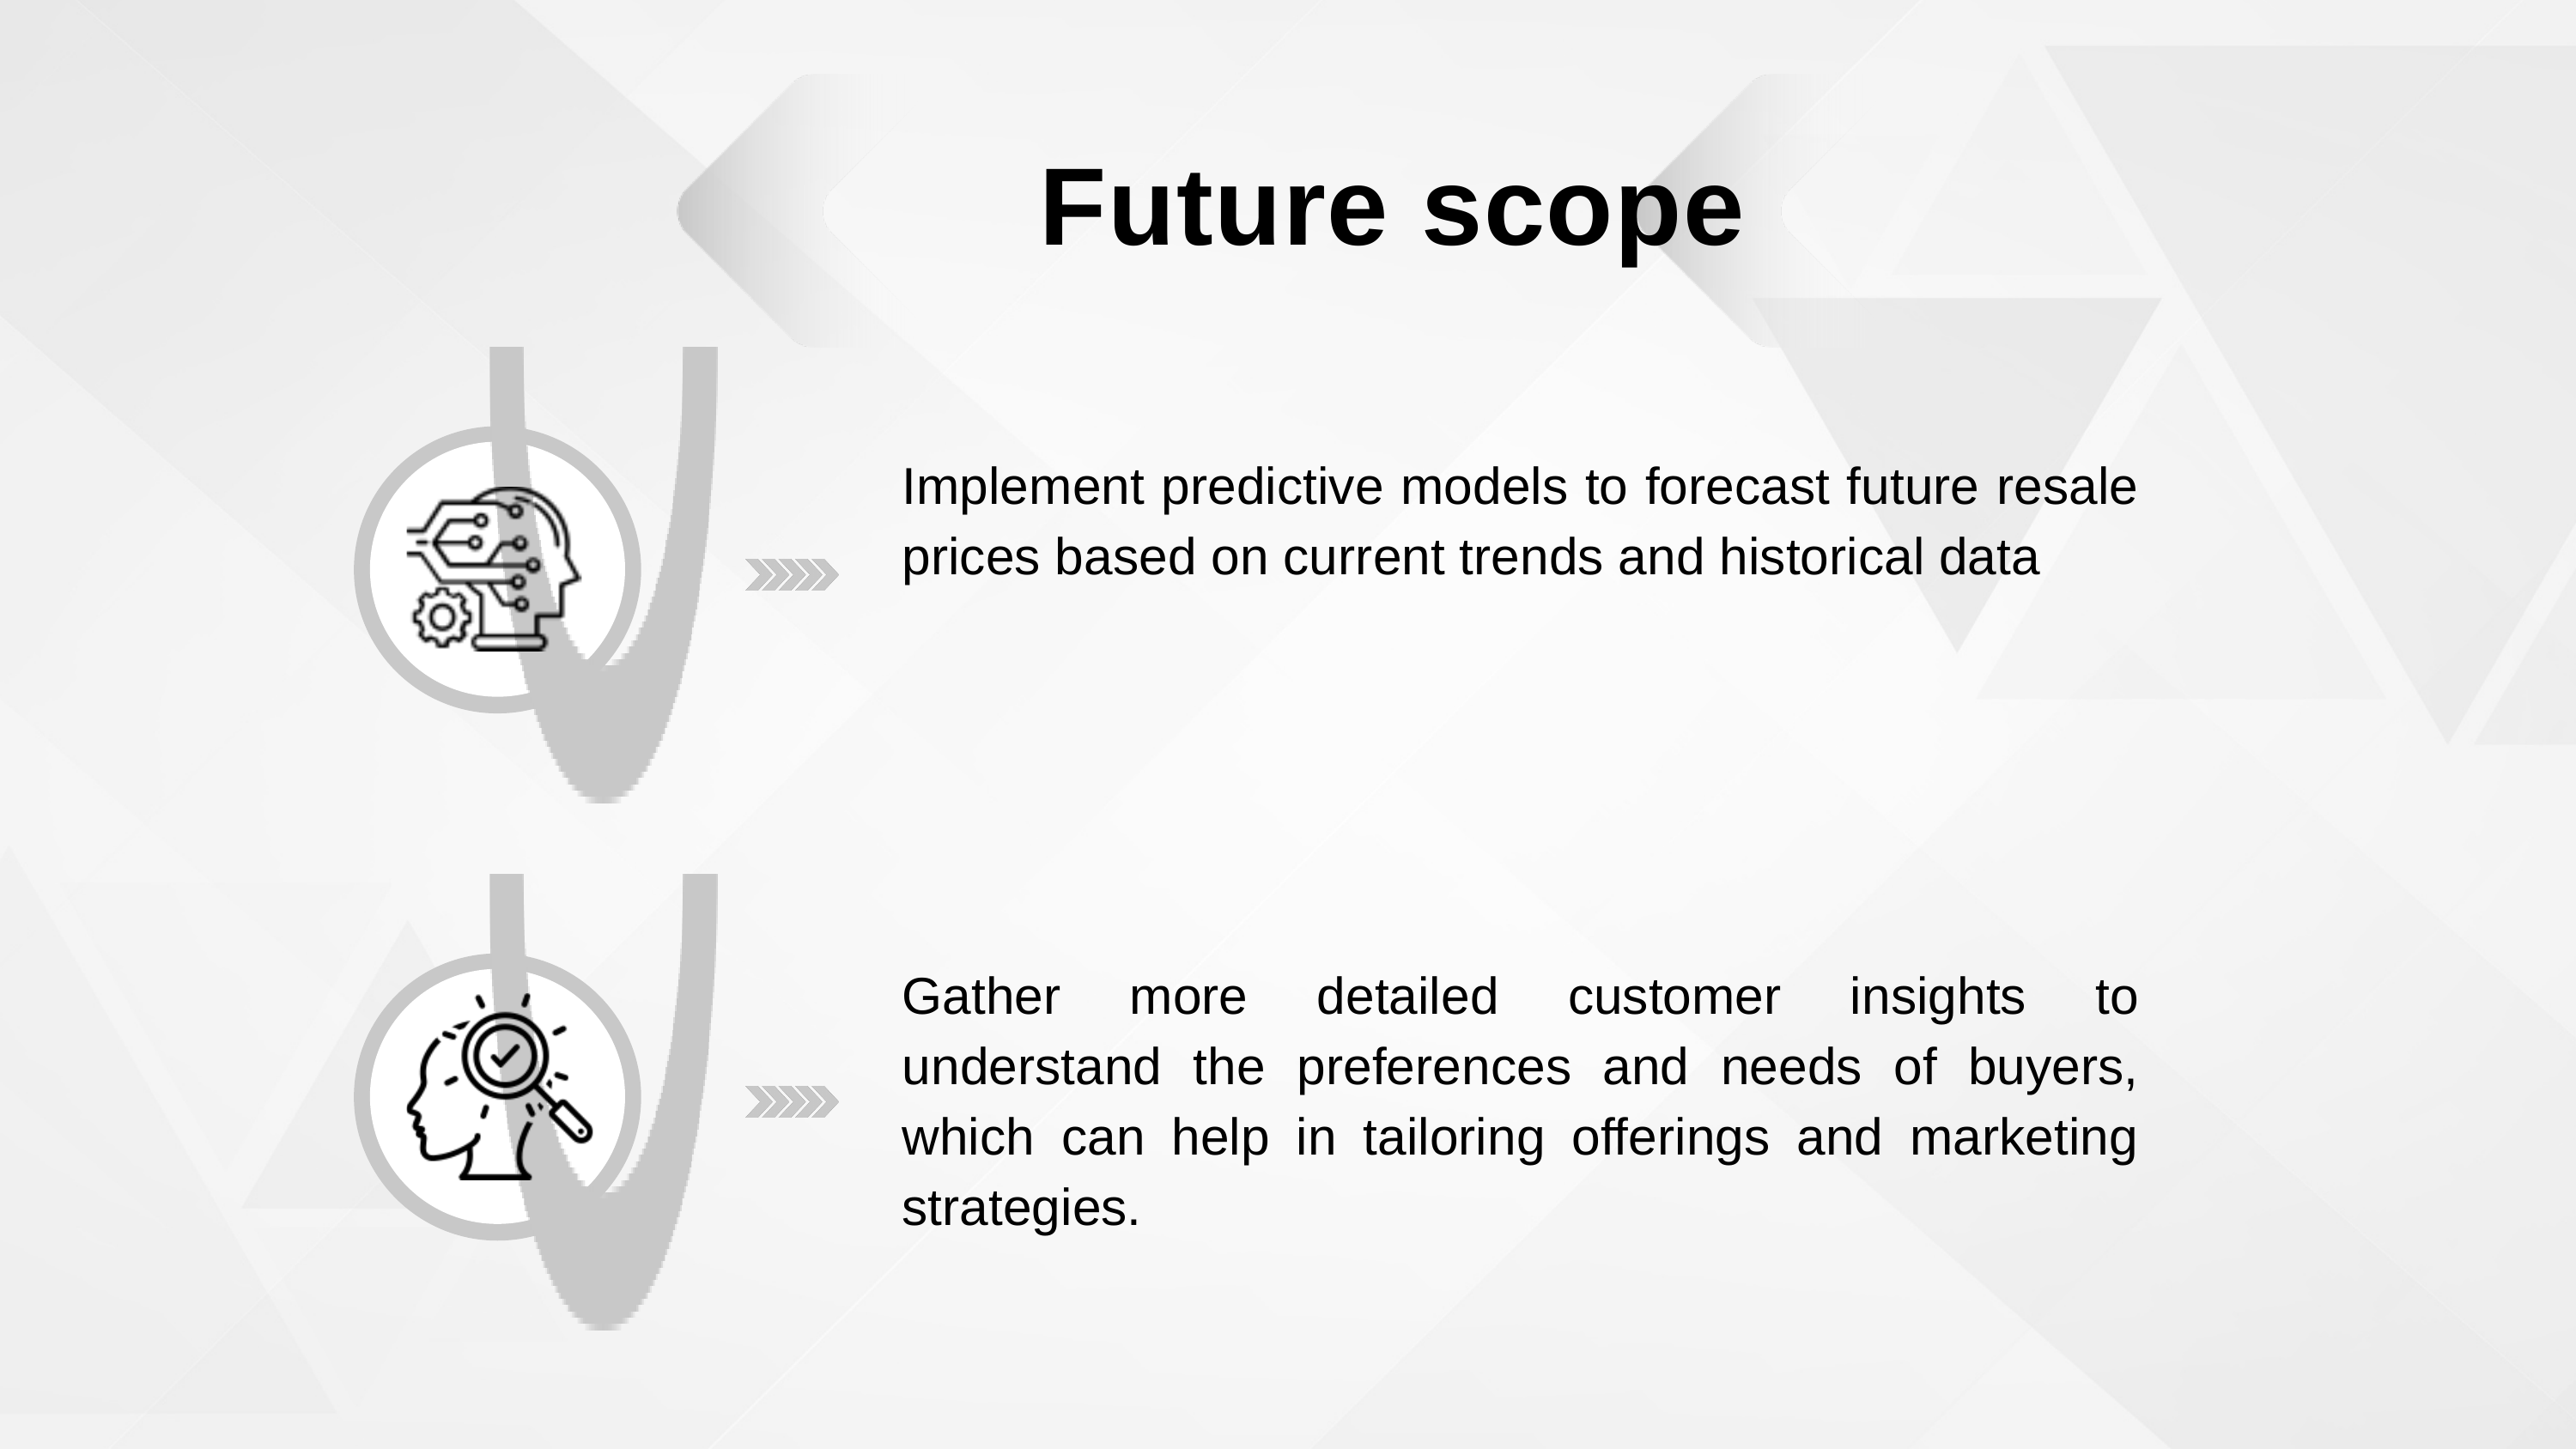

Future scope

Implement predictive models to forecast future resale prices based on current trends and historical data

Gather more detailed customer insights to understand the preferences and needs of buyers, which can help in tailoring offerings and marketing strategies.